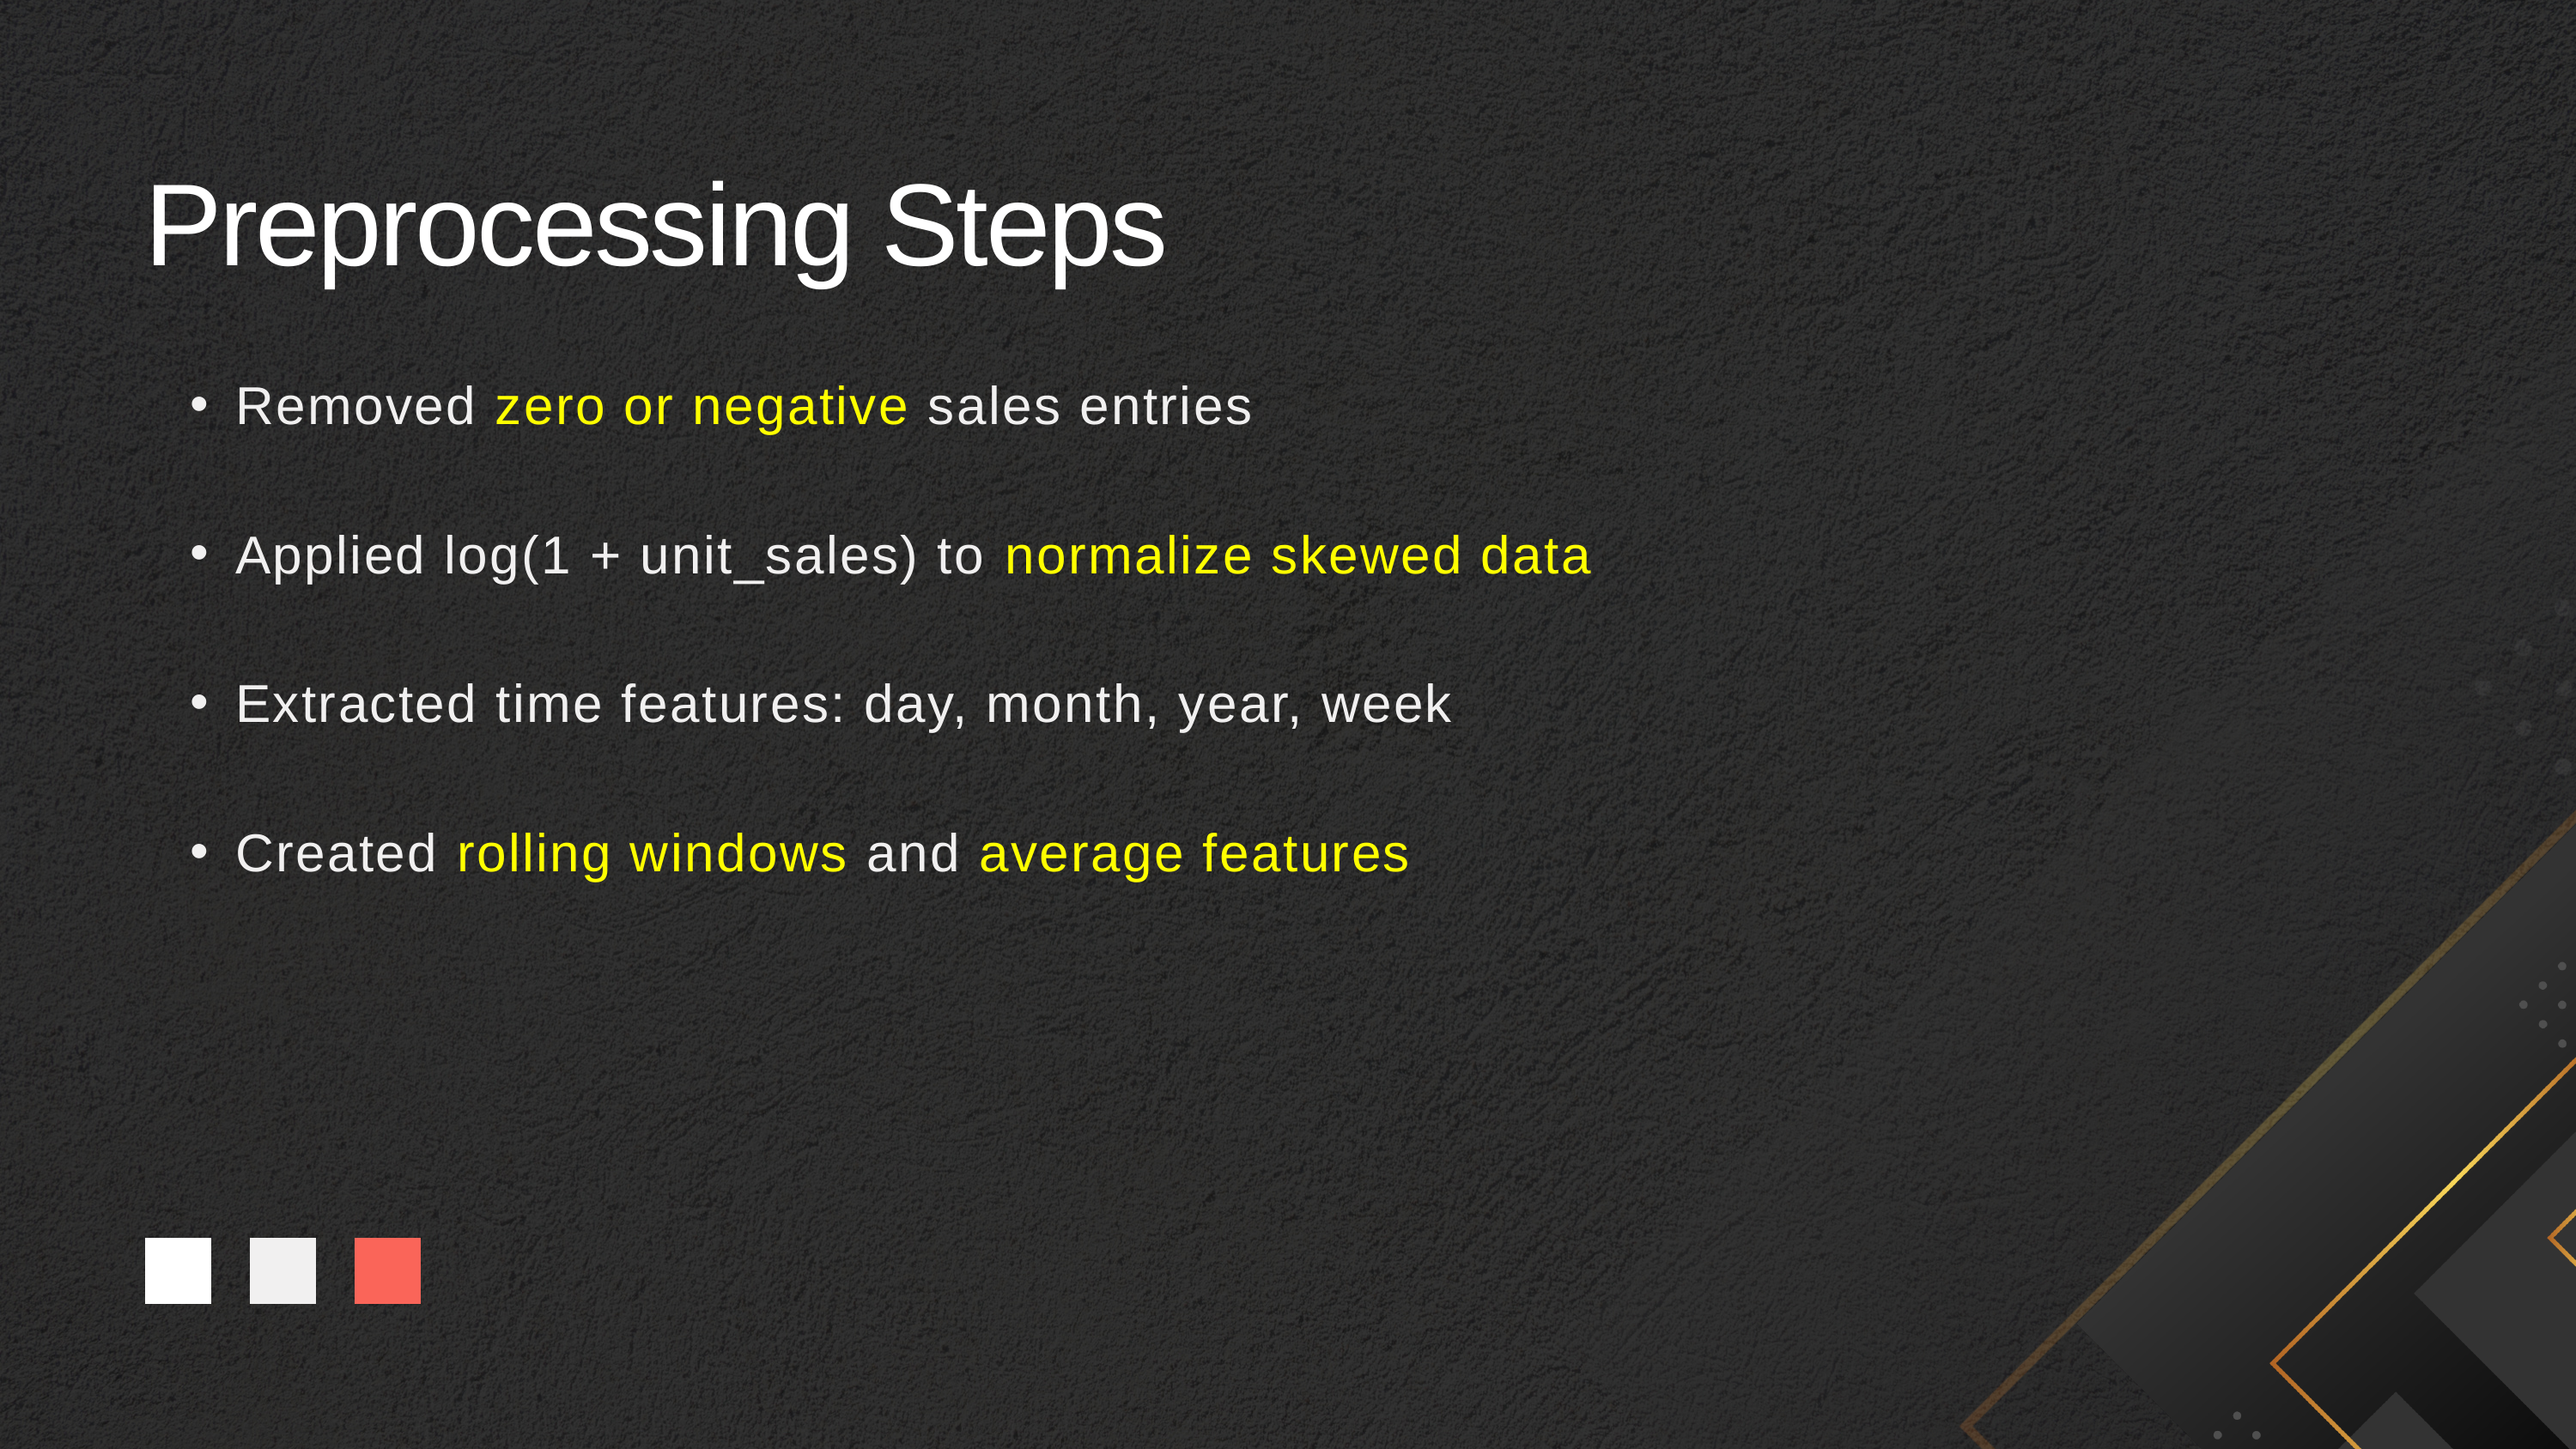

Preprocessing Steps

Removed zero or negative sales entries

Applied log(1 + unit_sales) to normalize skewed data

Extracted time features: day, month, year, week

Created rolling windows and average features